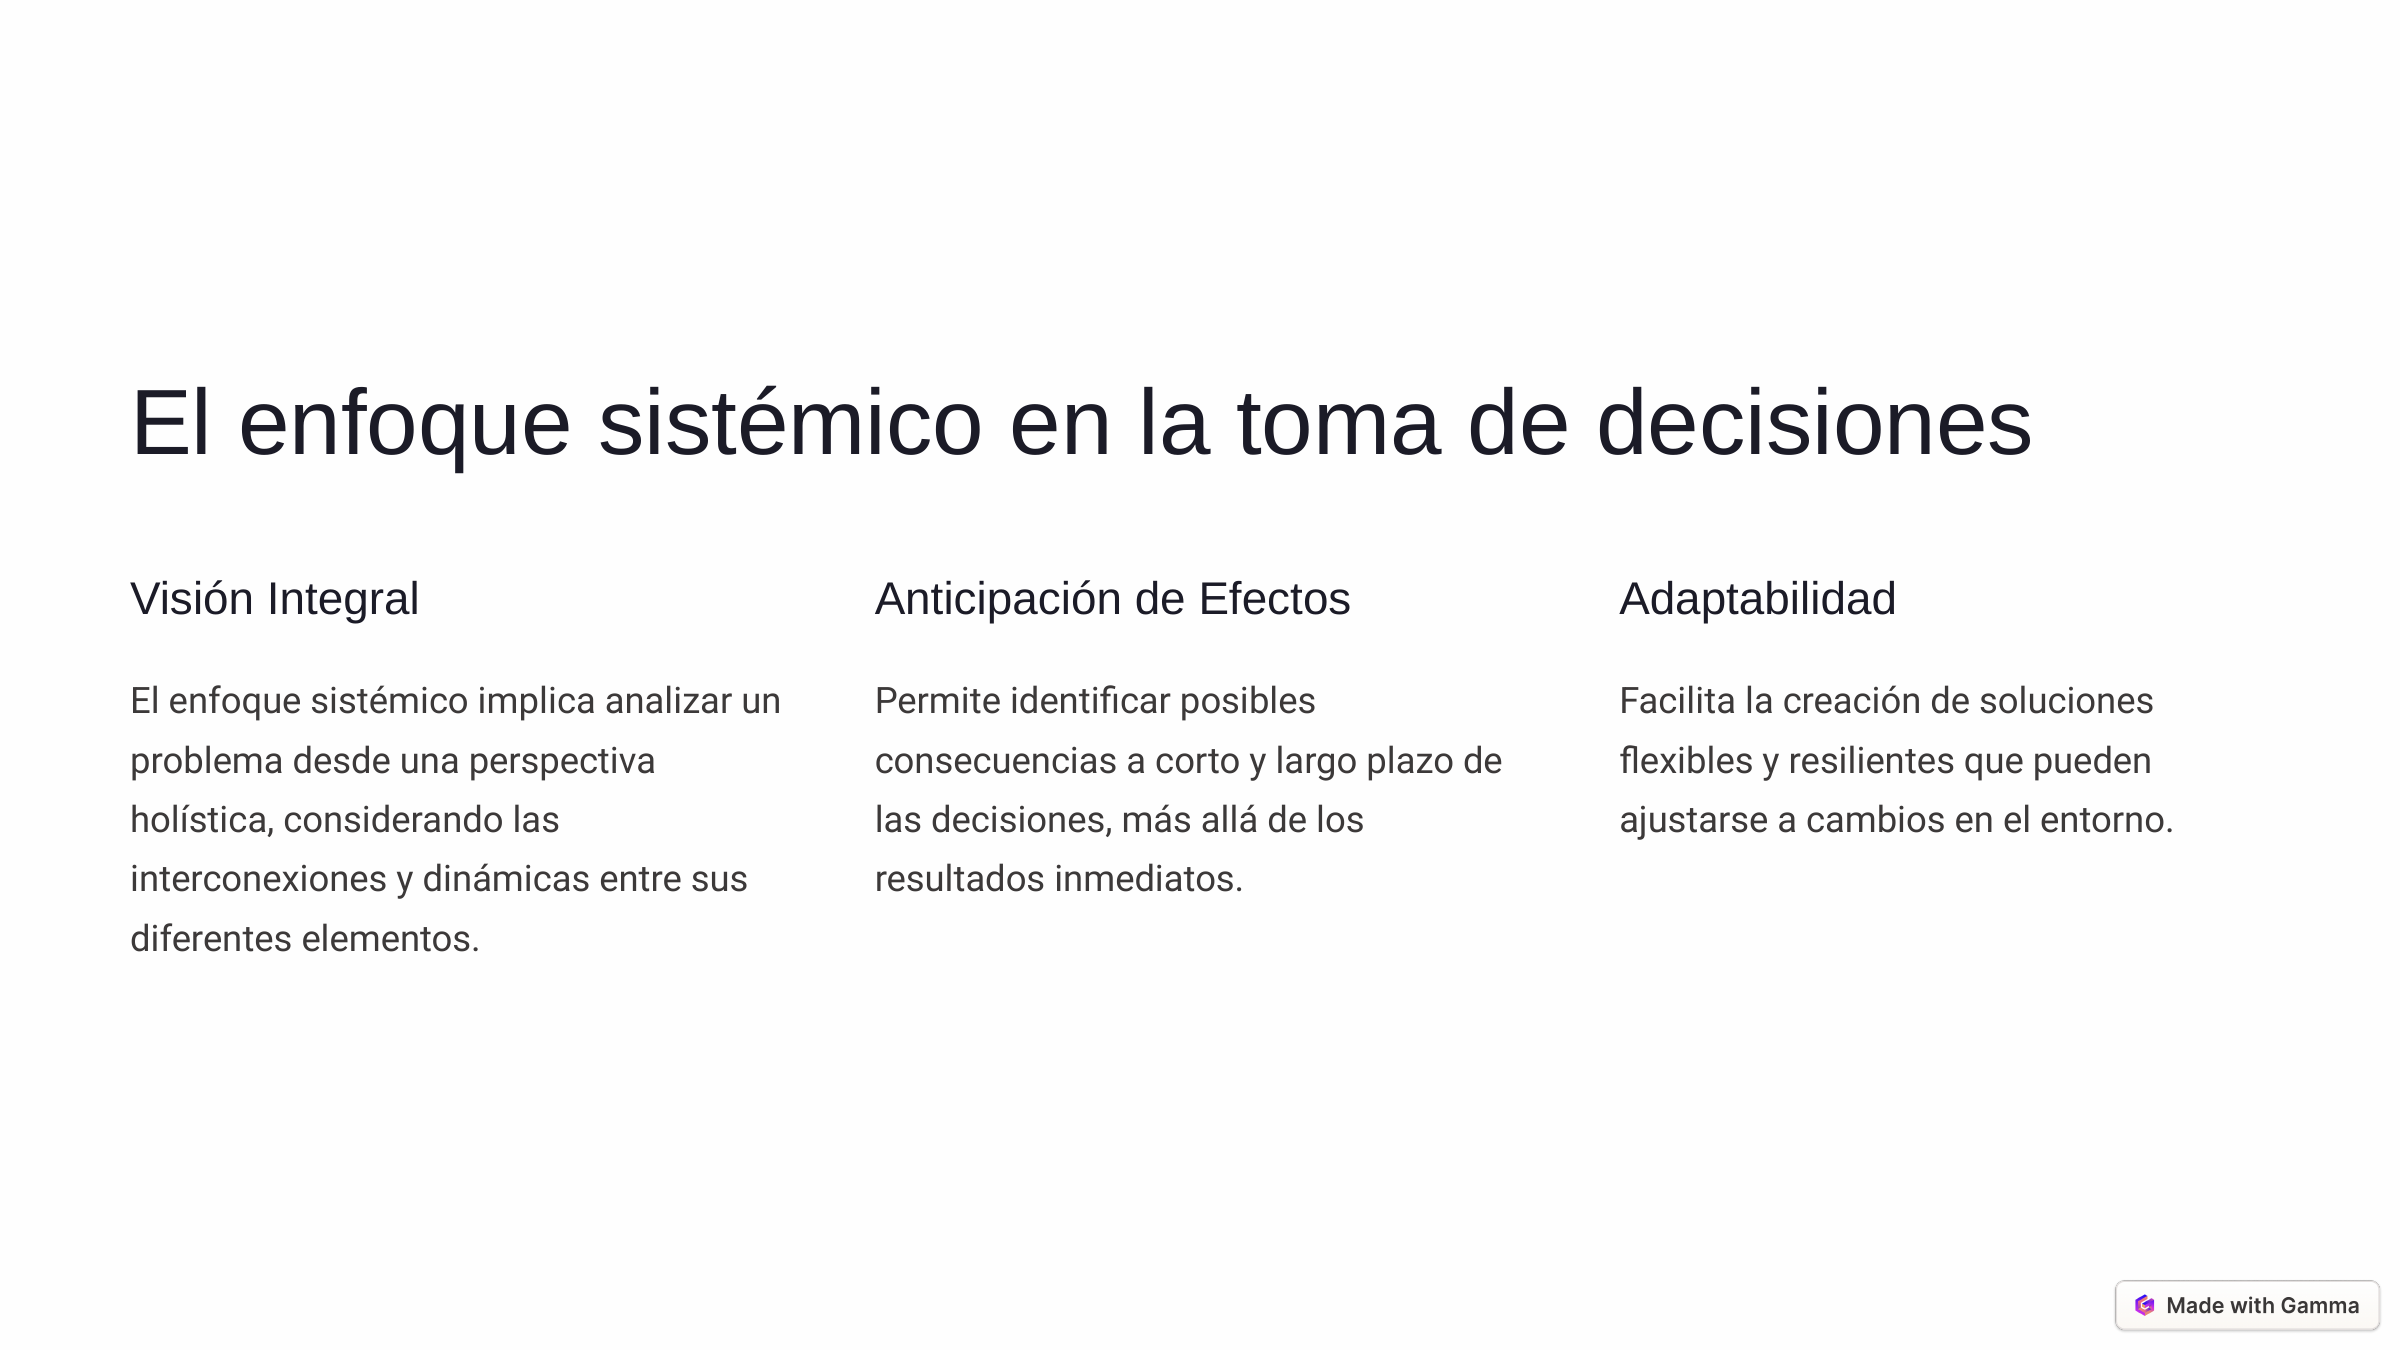

El enfoque sistémico en la toma de decisiones
Visión Integral
Anticipación de Efectos
Adaptabilidad
El enfoque sistémico implica analizar un problema desde una perspectiva holística, considerando las interconexiones y dinámicas entre sus diferentes elementos.
Permite identificar posibles consecuencias a corto y largo plazo de las decisiones, más allá de los resultados inmediatos.
Facilita la creación de soluciones flexibles y resilientes que pueden ajustarse a cambios en el entorno.